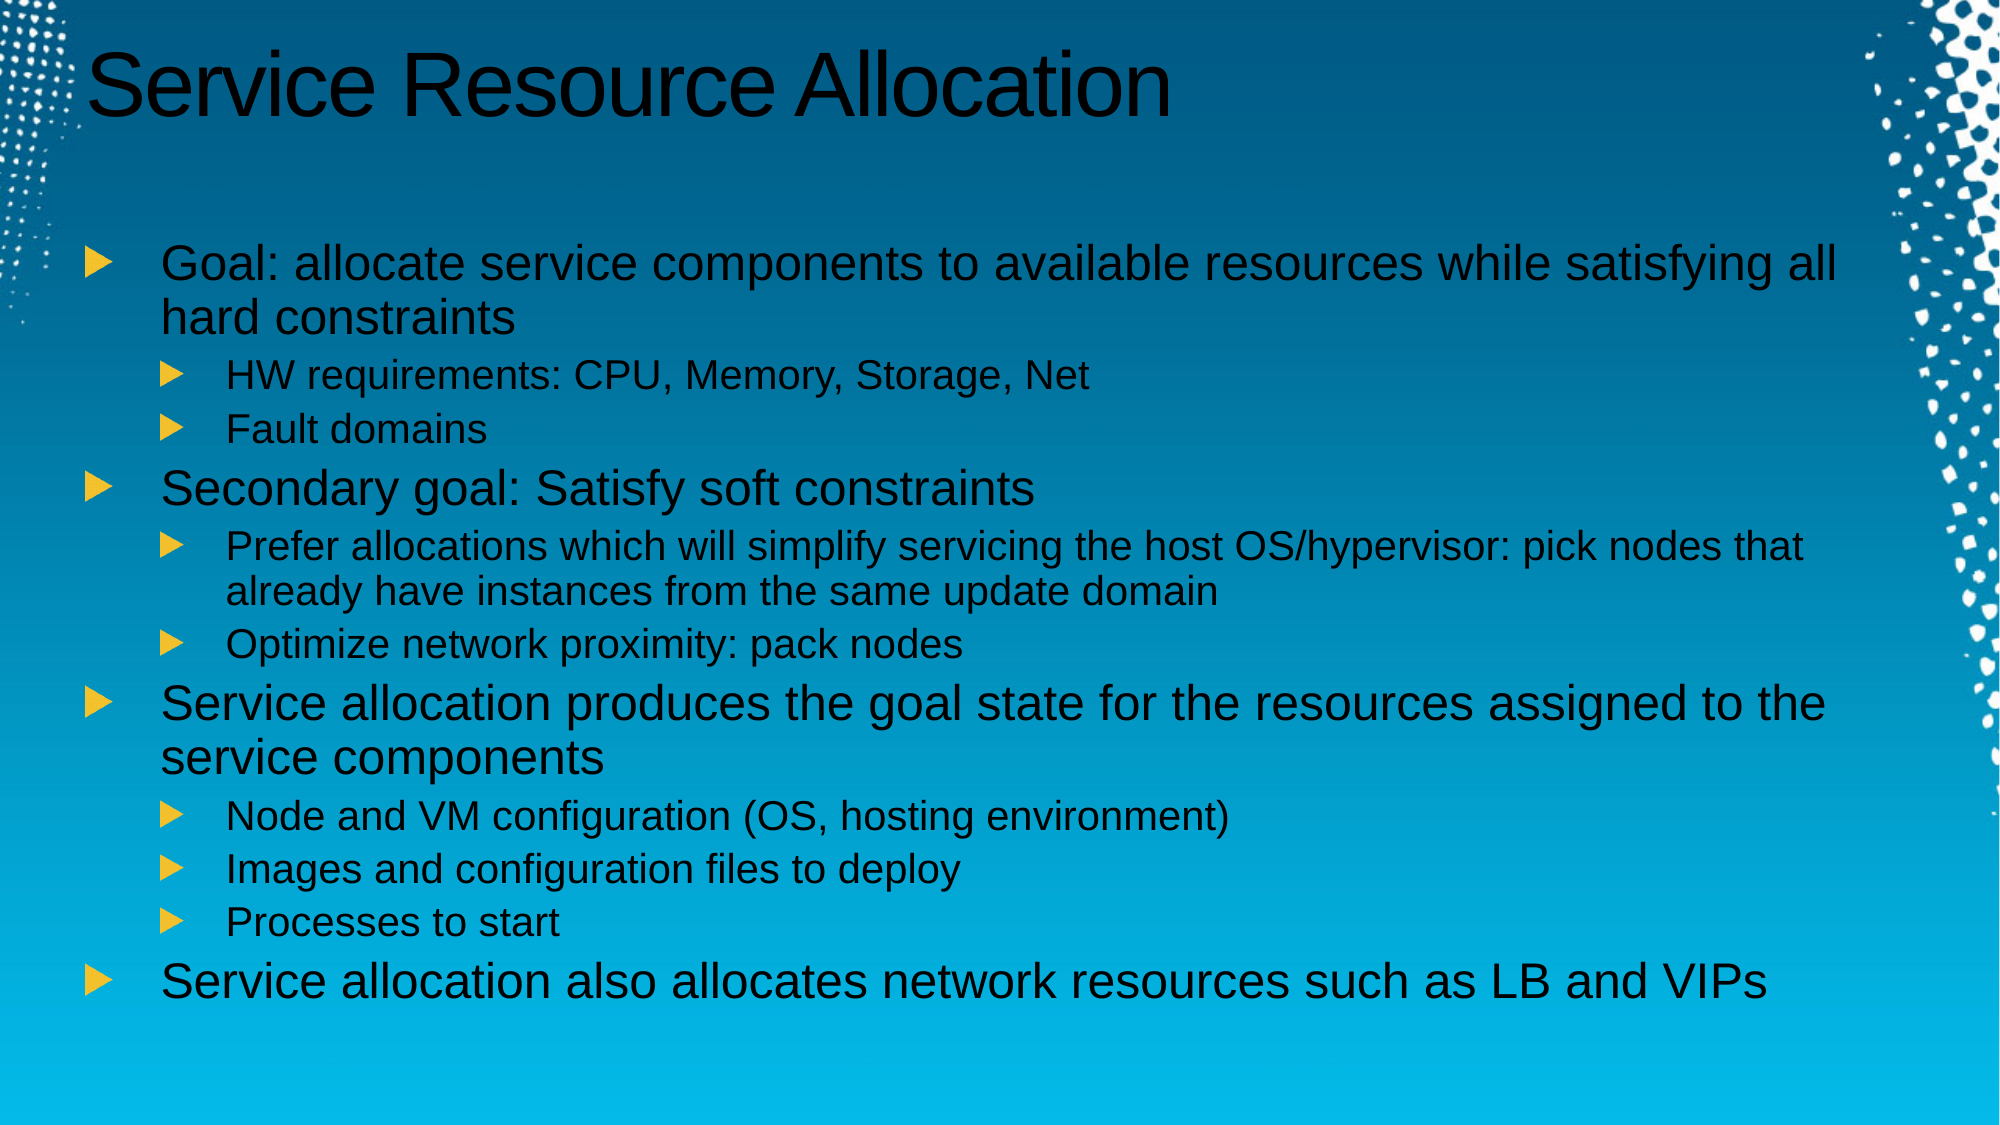

# Service Resource Allocation
Goal: allocate service components to available resources while satisfying all hard constraints
HW requirements: CPU, Memory, Storage, Net
Fault domains
Secondary goal: Satisfy soft constraints
Prefer allocations which will simplify servicing the host OS/hypervisor: pick nodes that already have instances from the same update domain
Optimize network proximity: pack nodes
Service allocation produces the goal state for the resources assigned to the service components
Node and VM configuration (OS, hosting environment)
Images and configuration files to deploy
Processes to start
Service allocation also allocates network resources such as LB and VIPs